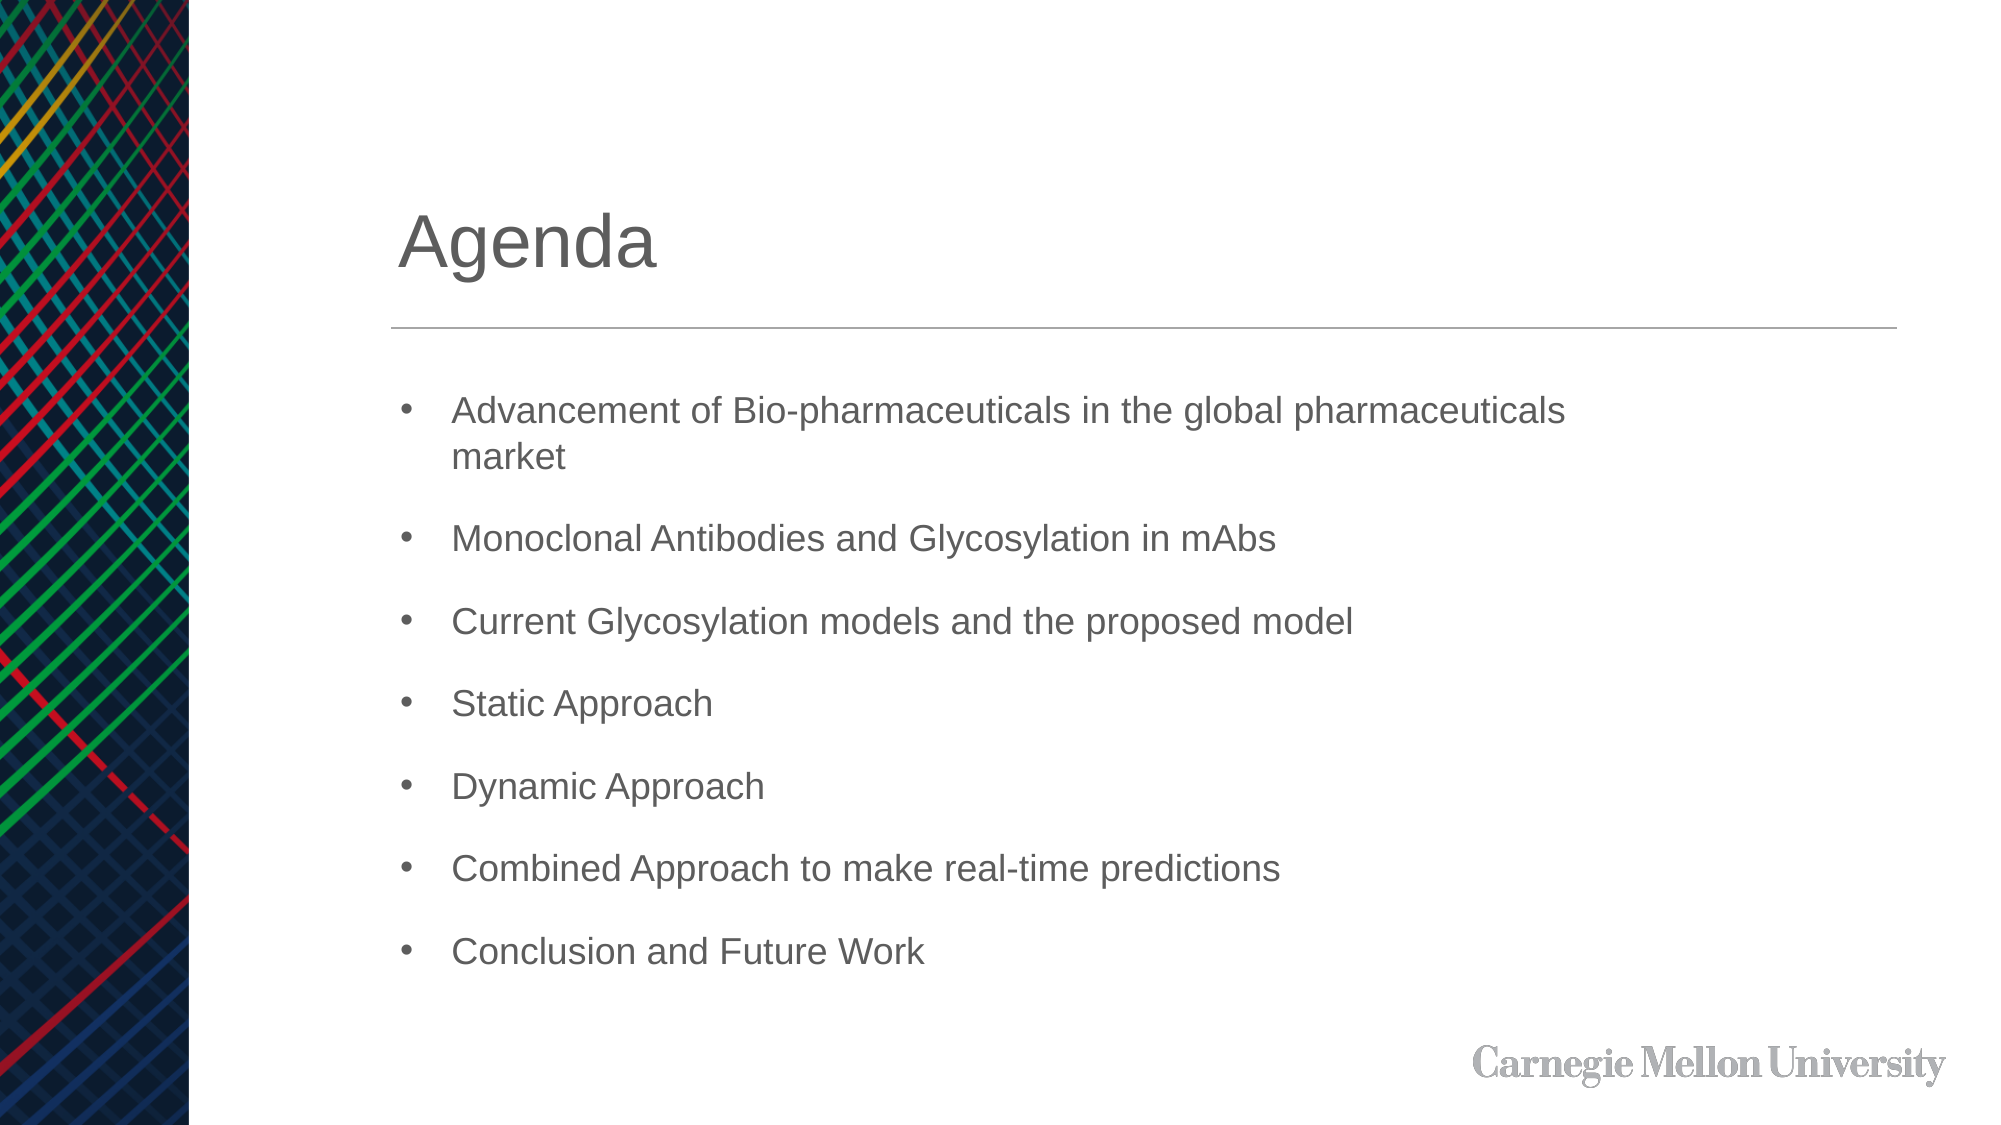

Agenda
Advancement of Bio-pharmaceuticals in the global pharmaceuticals market
Monoclonal Antibodies and Glycosylation in mAbs
Current Glycosylation models and the proposed model
Static Approach
Dynamic Approach
Combined Approach to make real-time predictions
Conclusion and Future Work